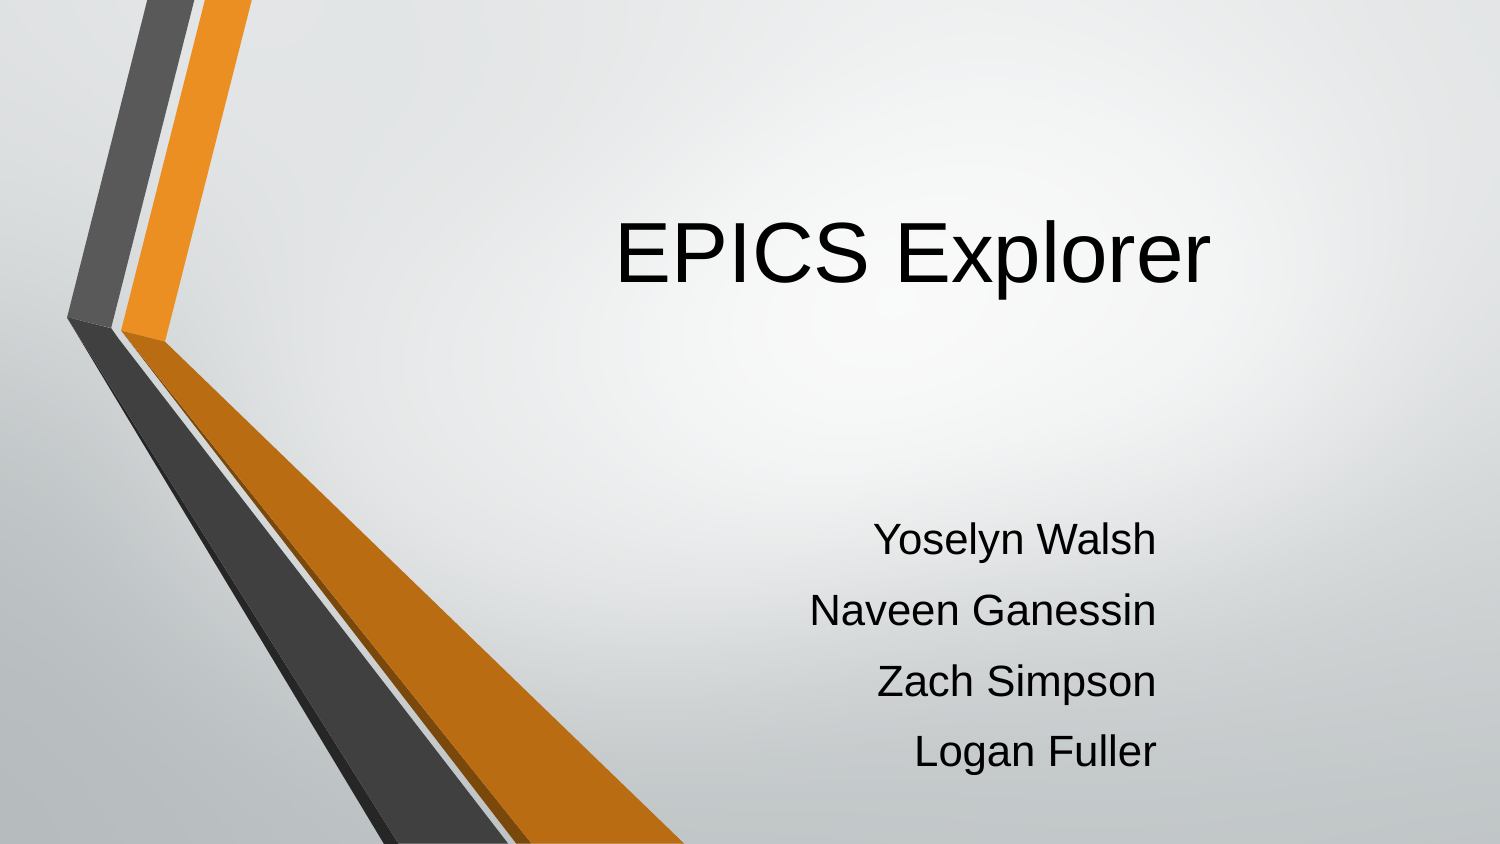

# EPICS Explorer

Yoselyn Walsh
Naveen Ganessin
Zach Simpson
Logan Fuller